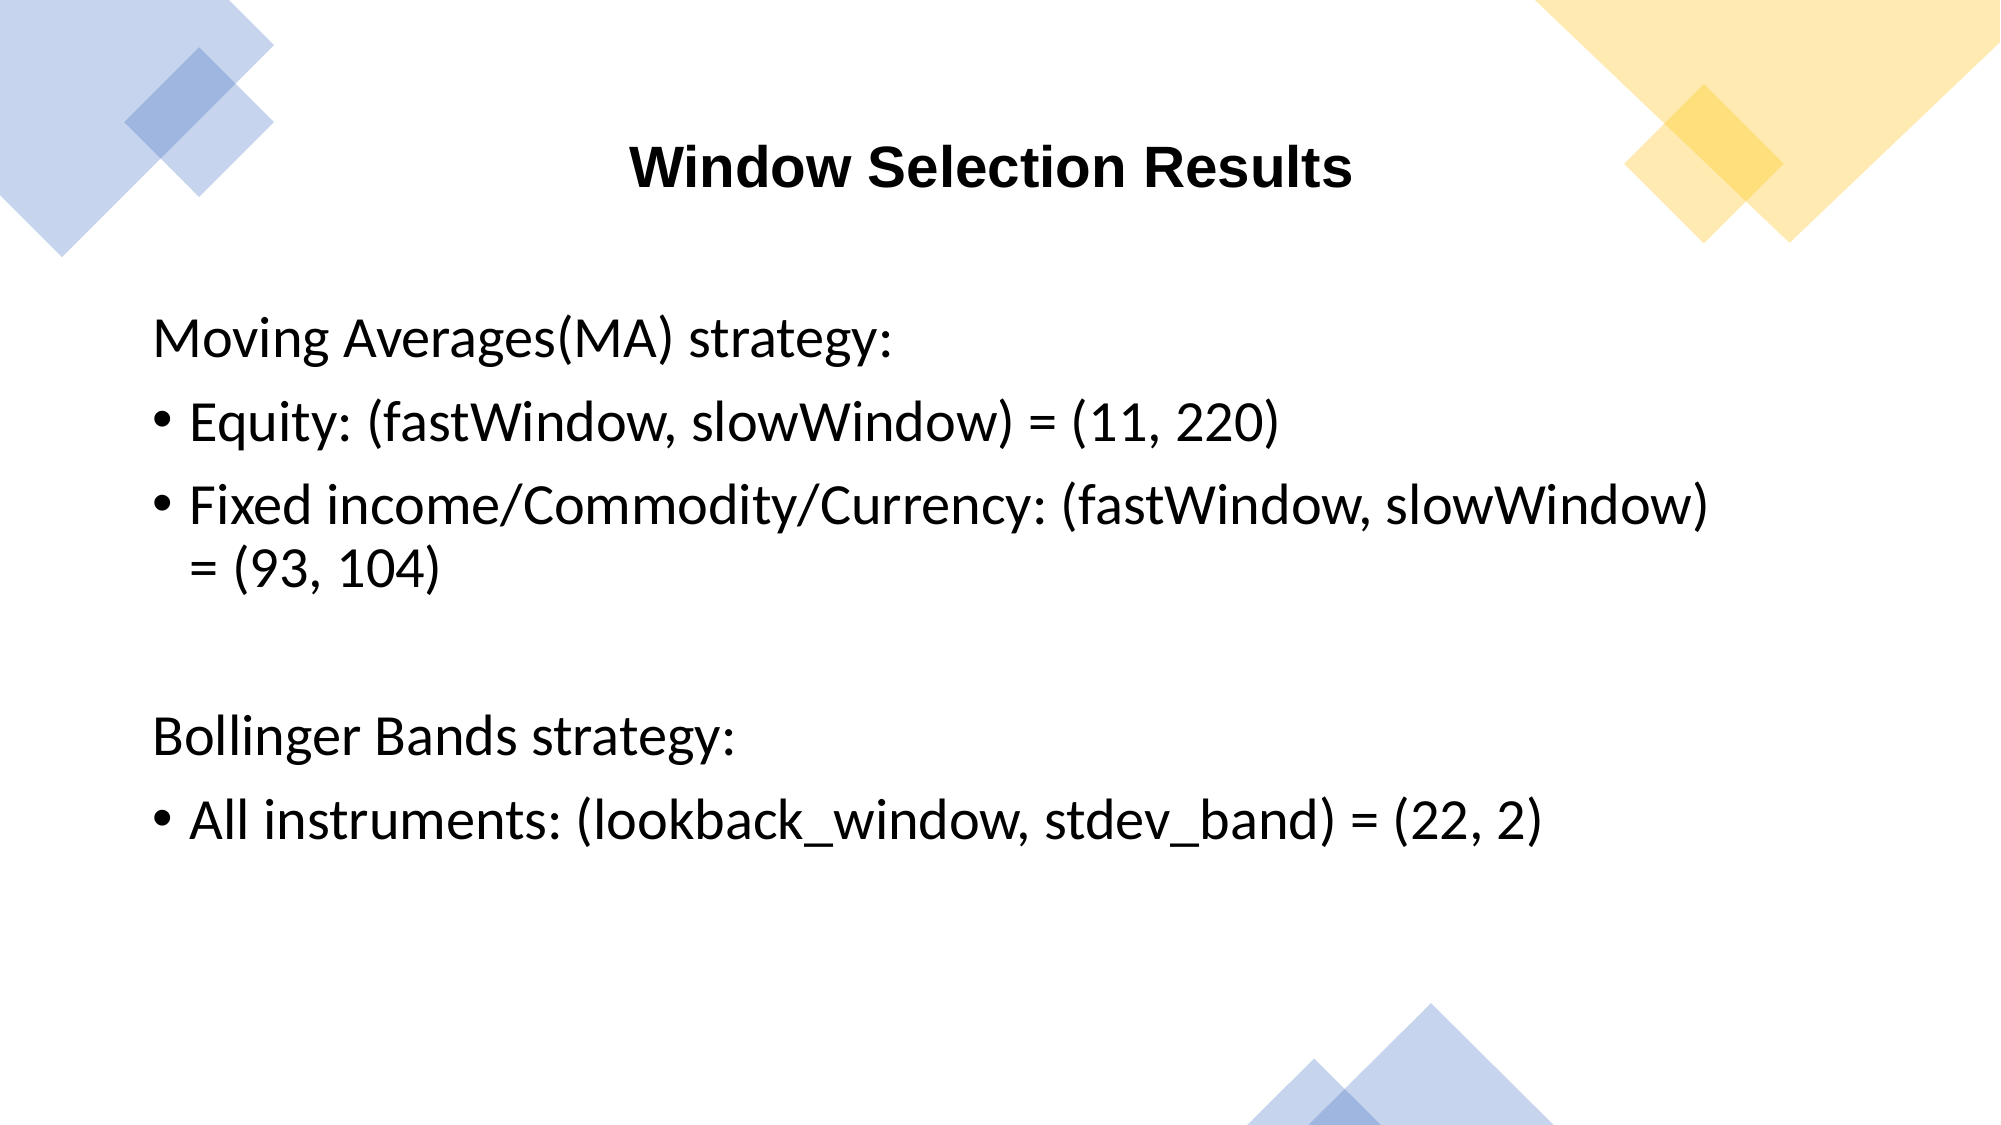

# Window Selection Results

Moving Averages(MA) strategy:
Equity: (fastWindow, slowWindow) = (11, 220)
Fixed income/Commodity/Currency: (fastWindow, slowWindow) = (93, 104)

Bollinger Bands strategy:
All instruments: (lookback_window, stdev_band) = (22, 2)